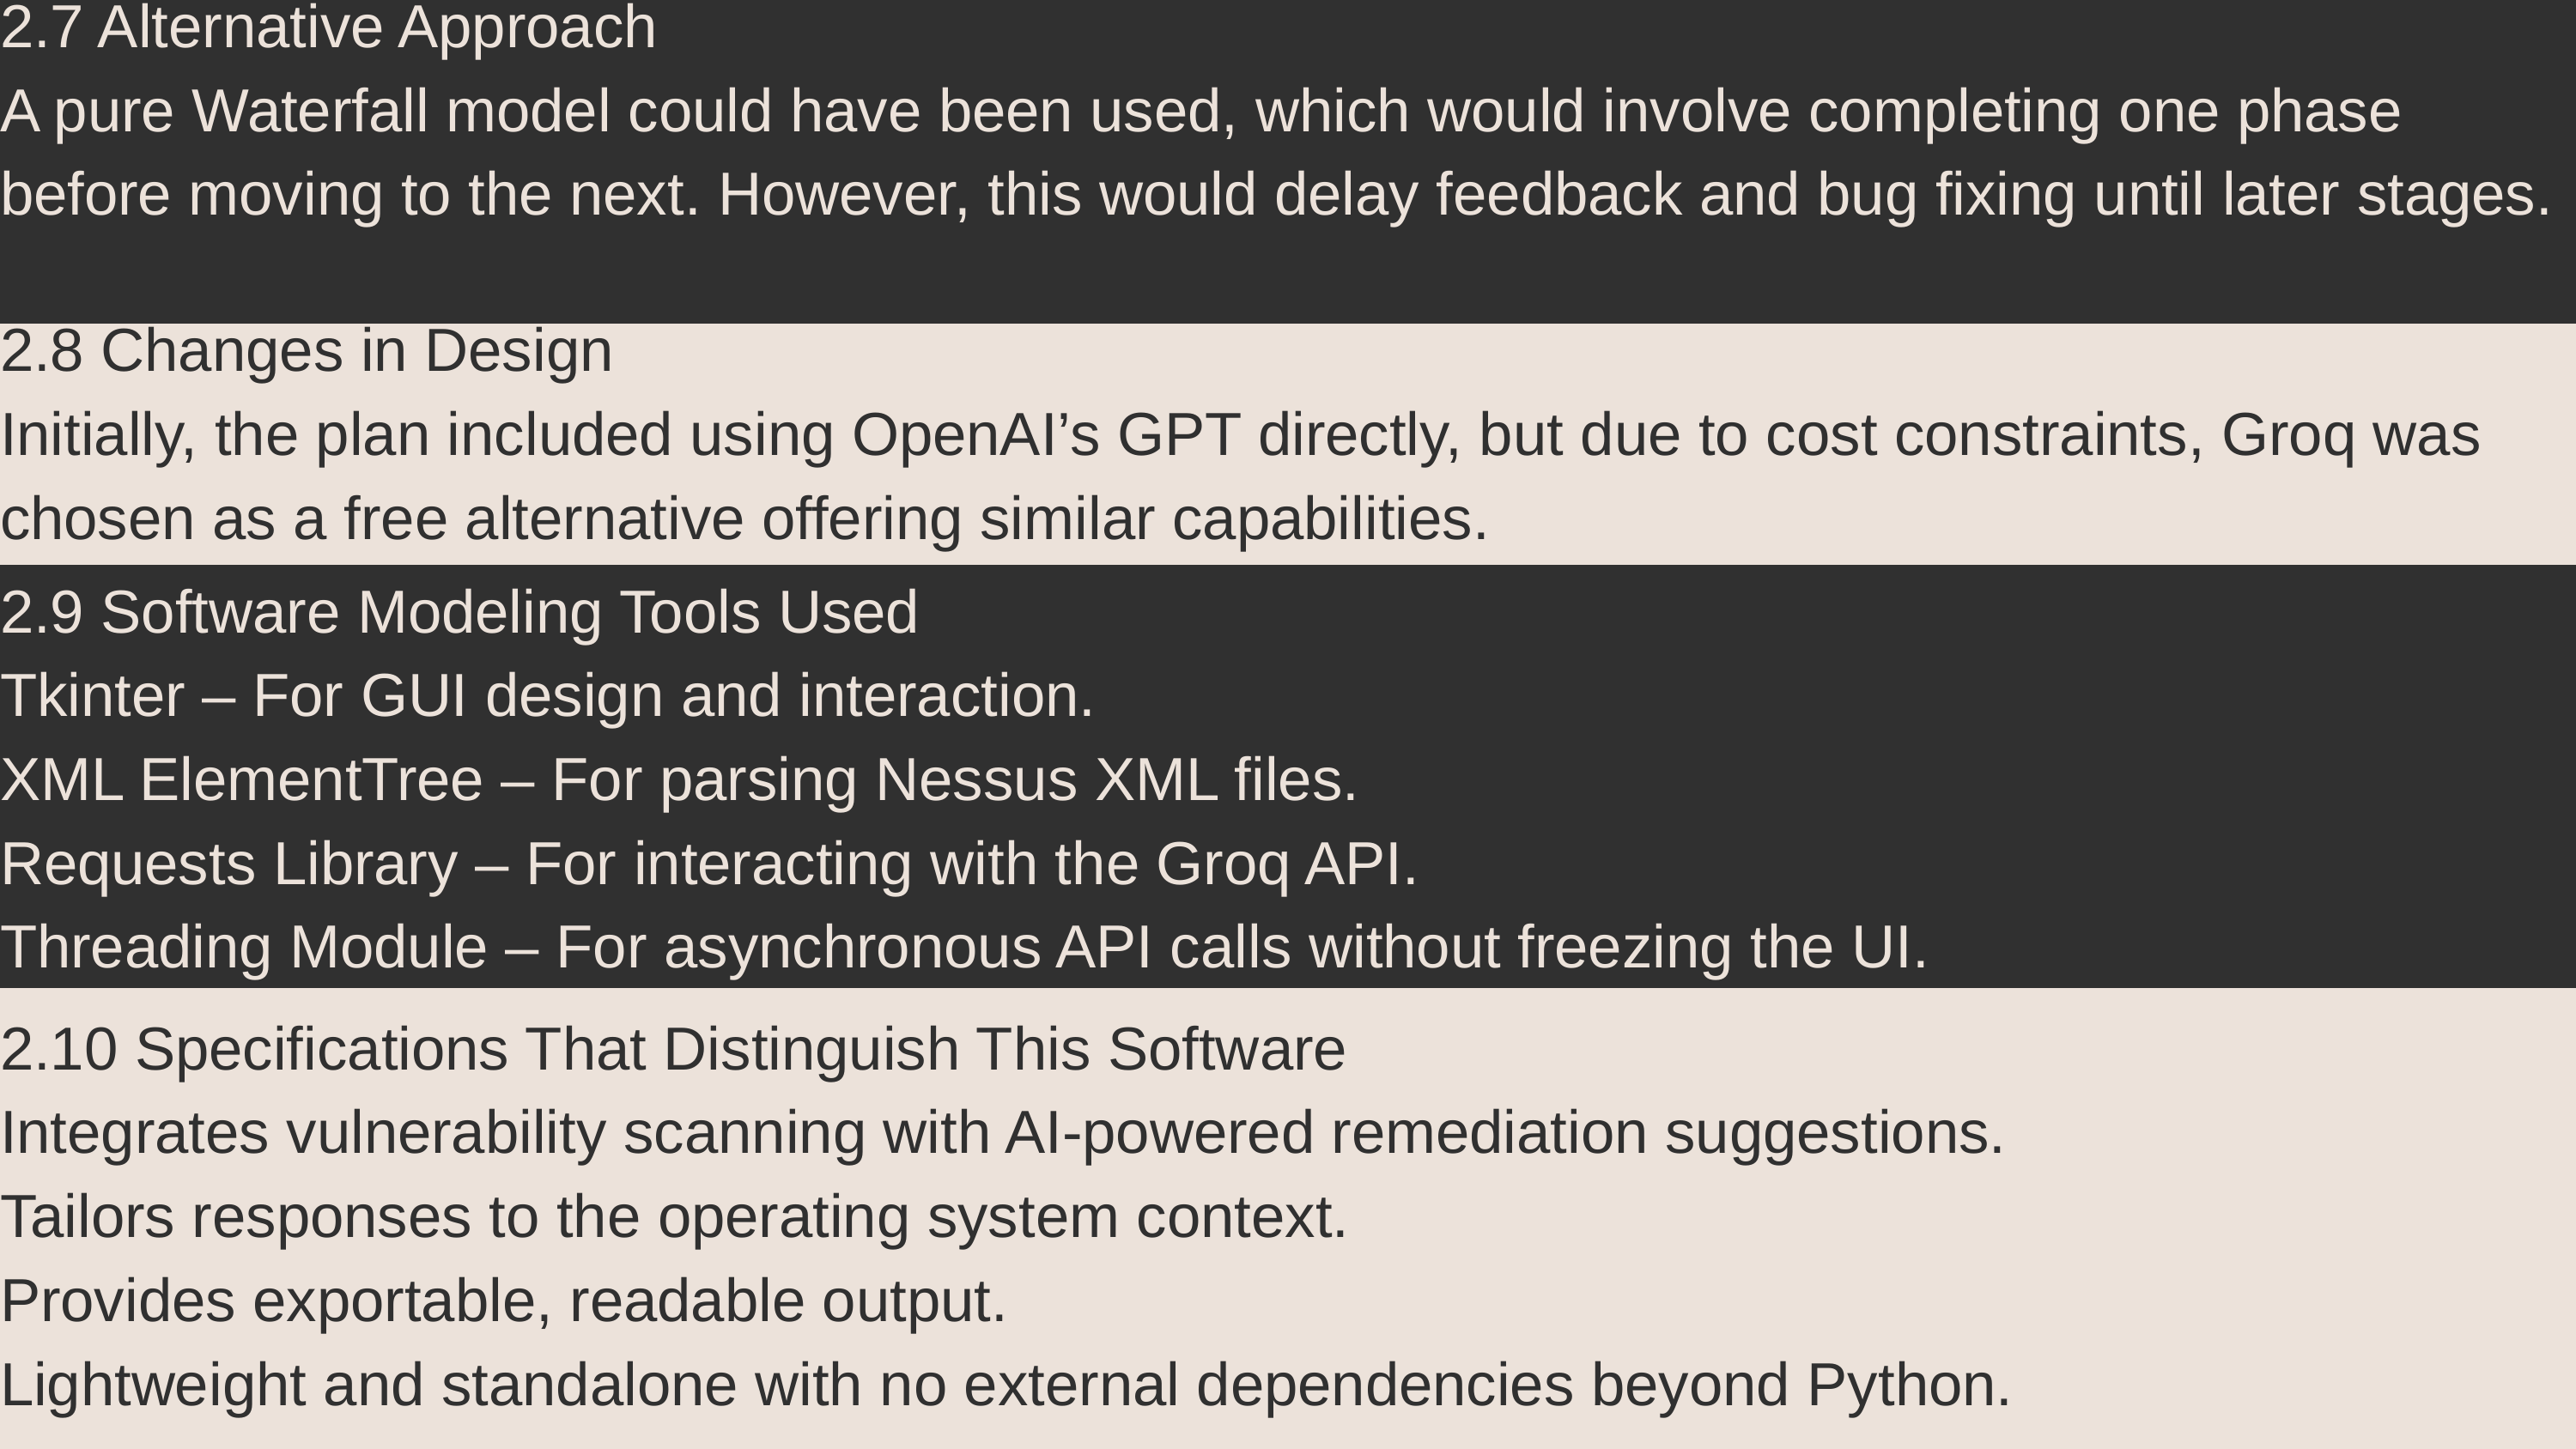

2.7 Alternative Approach
A pure Waterfall model could have been used, which would involve completing one phase before moving to the next. However, this would delay feedback and bug fixing until later stages.

2.8 Changes in Design
Initially, the plan included using OpenAI’s GPT directly, but due to cost constraints, Groq was chosen as a free alternative offering similar capabilities.

2.9 Software Modeling Tools Used
Tkinter – For GUI design and interaction.
XML ElementTree – For parsing Nessus XML files.
Requests Library – For interacting with the Groq API.
Threading Module – For asynchronous API calls without freezing the UI.

2.10 Specifications That Distinguish This Software
Integrates vulnerability scanning with AI-powered remediation suggestions.
Tailors responses to the operating system context.
Provides exportable, readable output.
Lightweight and standalone with no external dependencies beyond Python.